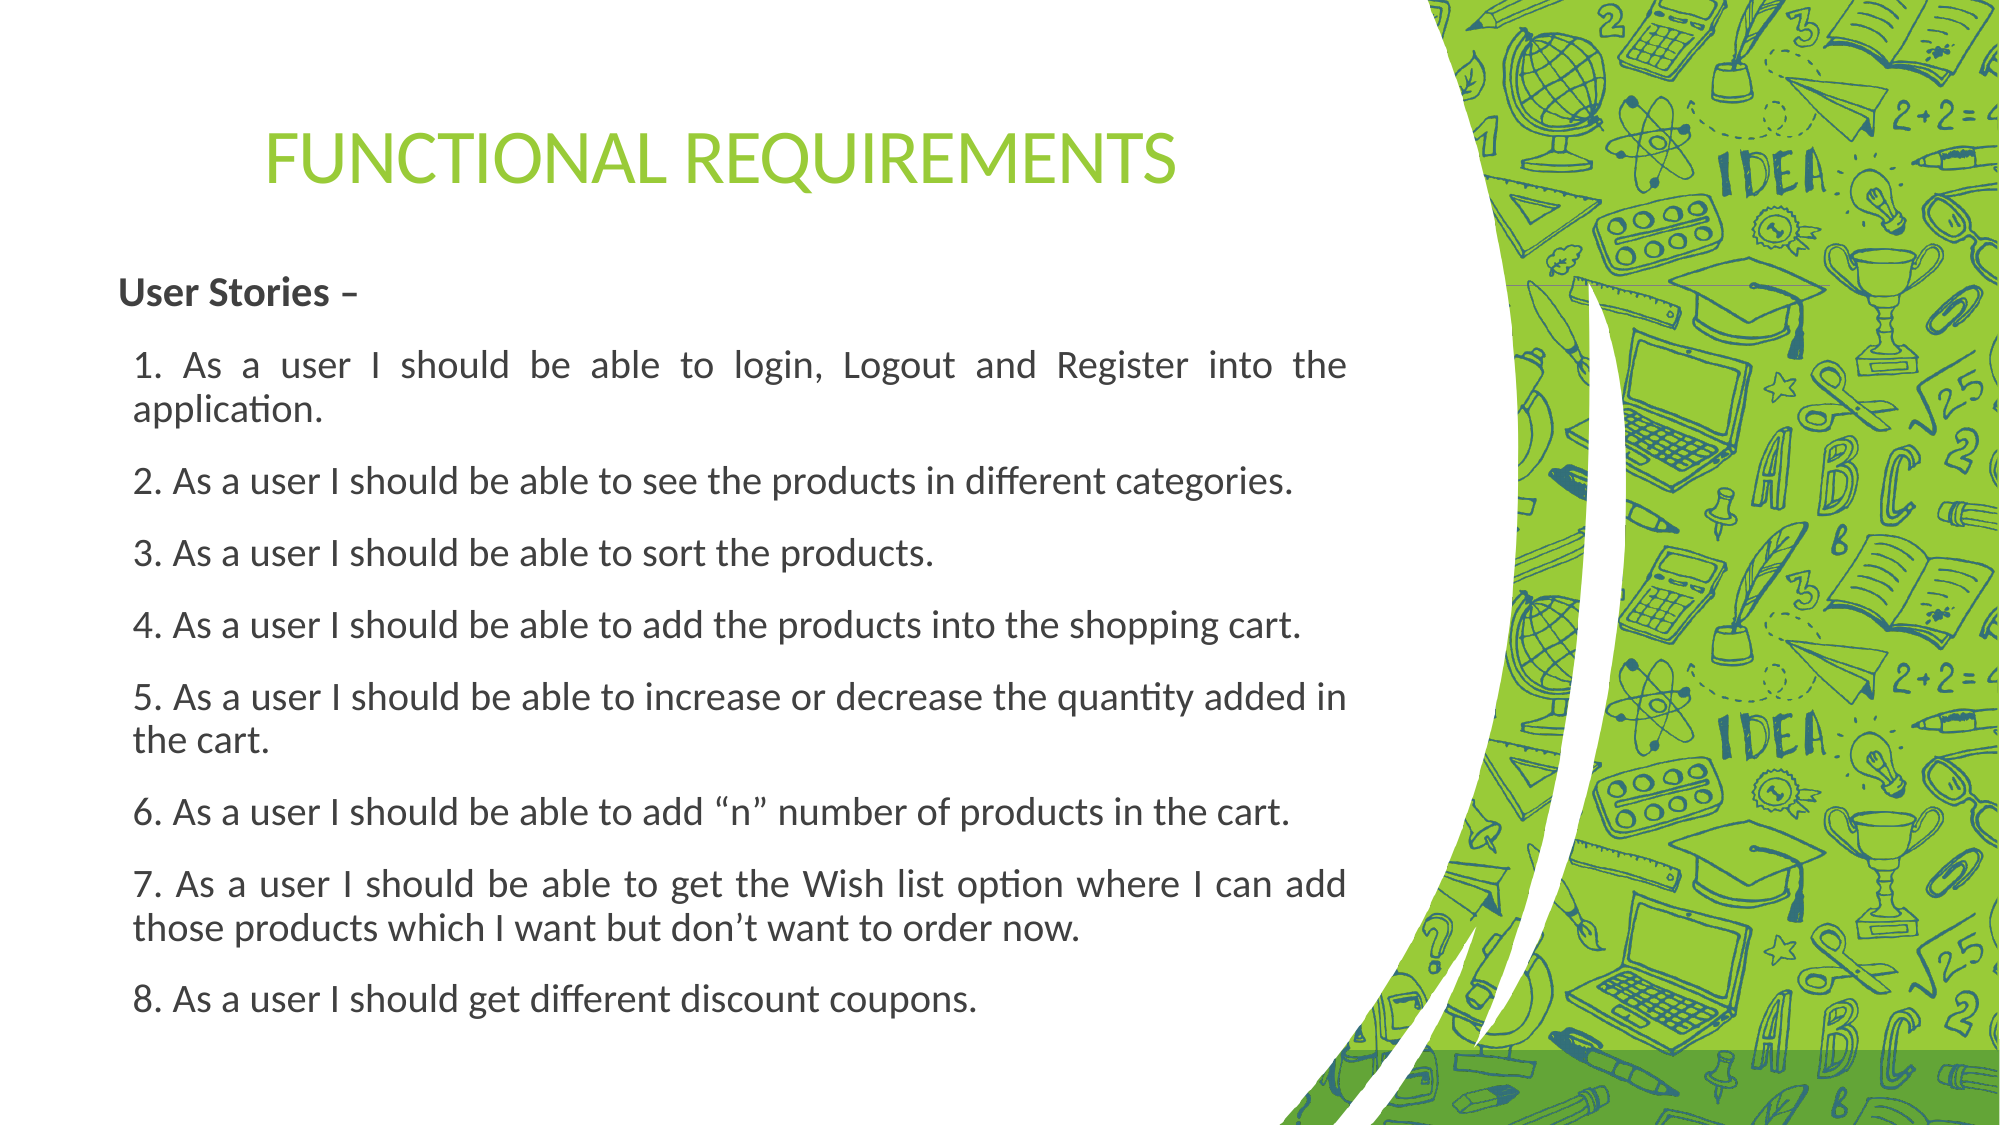

# FUNCTIONAL REQUIREMENTS
User Stories –
1. As a user I should be able to login, Logout and Register into the application.
2. As a user I should be able to see the products in different categories.
3. As a user I should be able to sort the products.
4. As a user I should be able to add the products into the shopping cart.
5. As a user I should be able to increase or decrease the quantity added in the cart.
6. As a user I should be able to add “n” number of products in the cart.
7. As a user I should be able to get the Wish list option where I can add those products which I want but don’t want to order now.
8. As a user I should get different discount coupons.